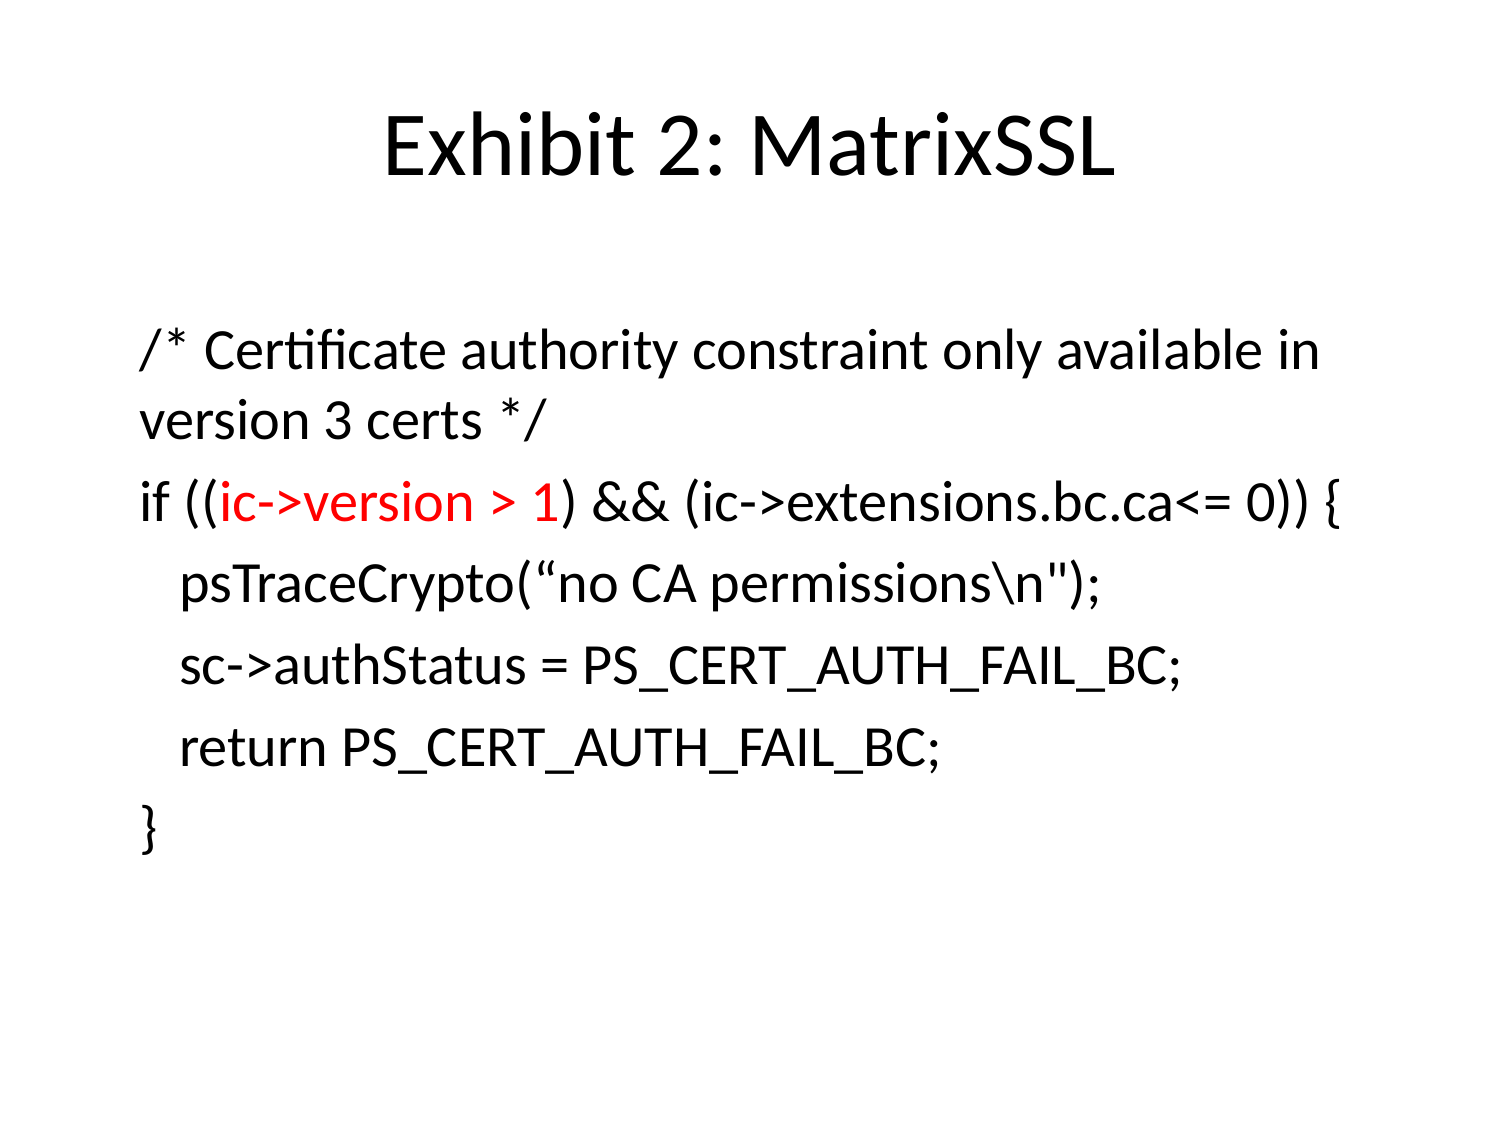

# Exhibit 2: MatrixSSL
/* Certificate authority constraint only available in version 3 certs */
if ((ic->version > 1) && (ic->extensions.bc.ca<= 0)) {
   psTraceCrypto(“no CA permissions\n");
   sc->authStatus = PS_CERT_AUTH_FAIL_BC;
   return PS_CERT_AUTH_FAIL_BC;
}